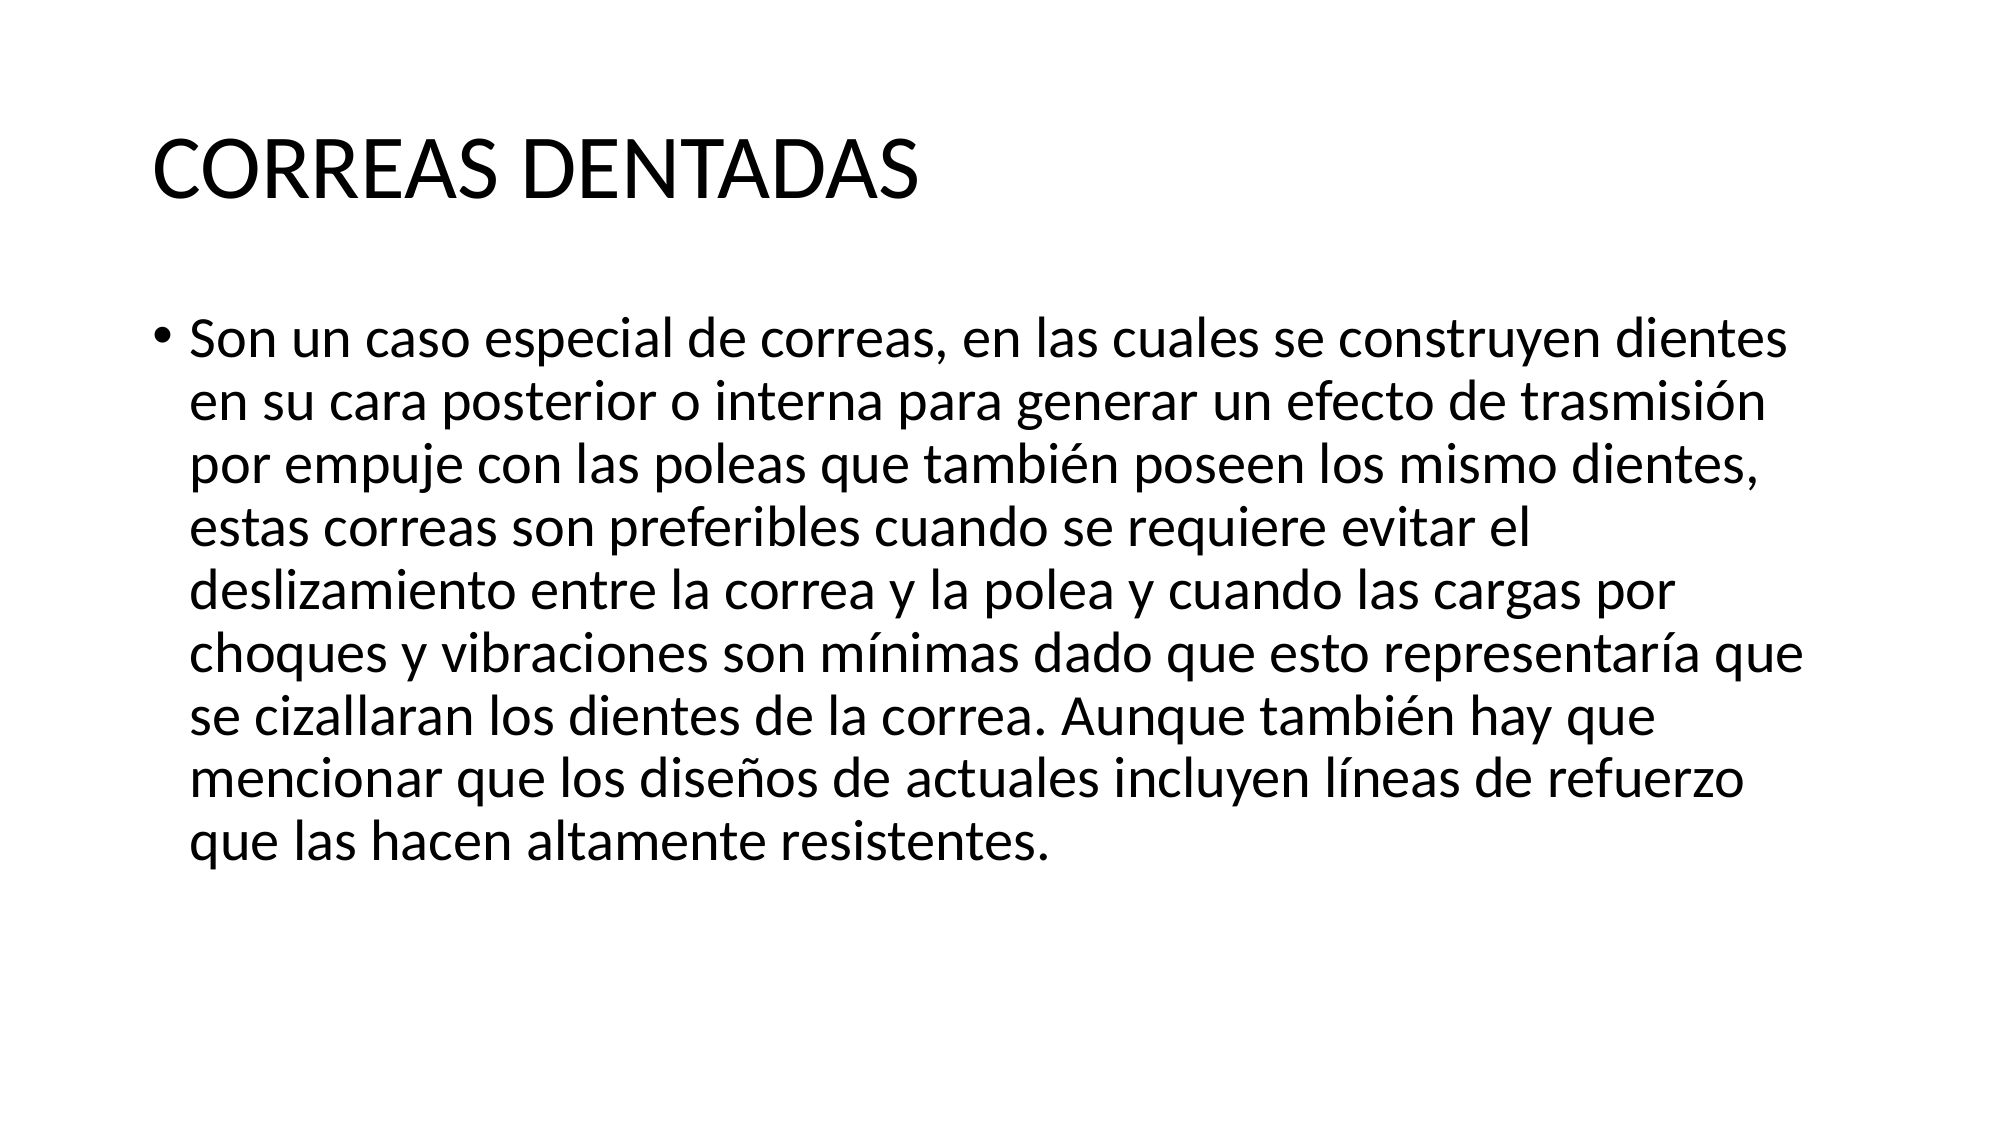

# CORREAS DENTADAS
Son un caso especial de correas, en las cuales se construyen dientes en su cara posterior o interna para generar un efecto de trasmisión por empuje con las poleas que también poseen los mismo dientes, estas correas son preferibles cuando se requiere evitar el deslizamiento entre la correa y la polea y cuando las cargas por choques y vibraciones son mínimas dado que esto representaría que se cizallaran los dientes de la correa. Aunque también hay que mencionar que los diseños de actuales incluyen líneas de refuerzo que las hacen altamente resistentes.